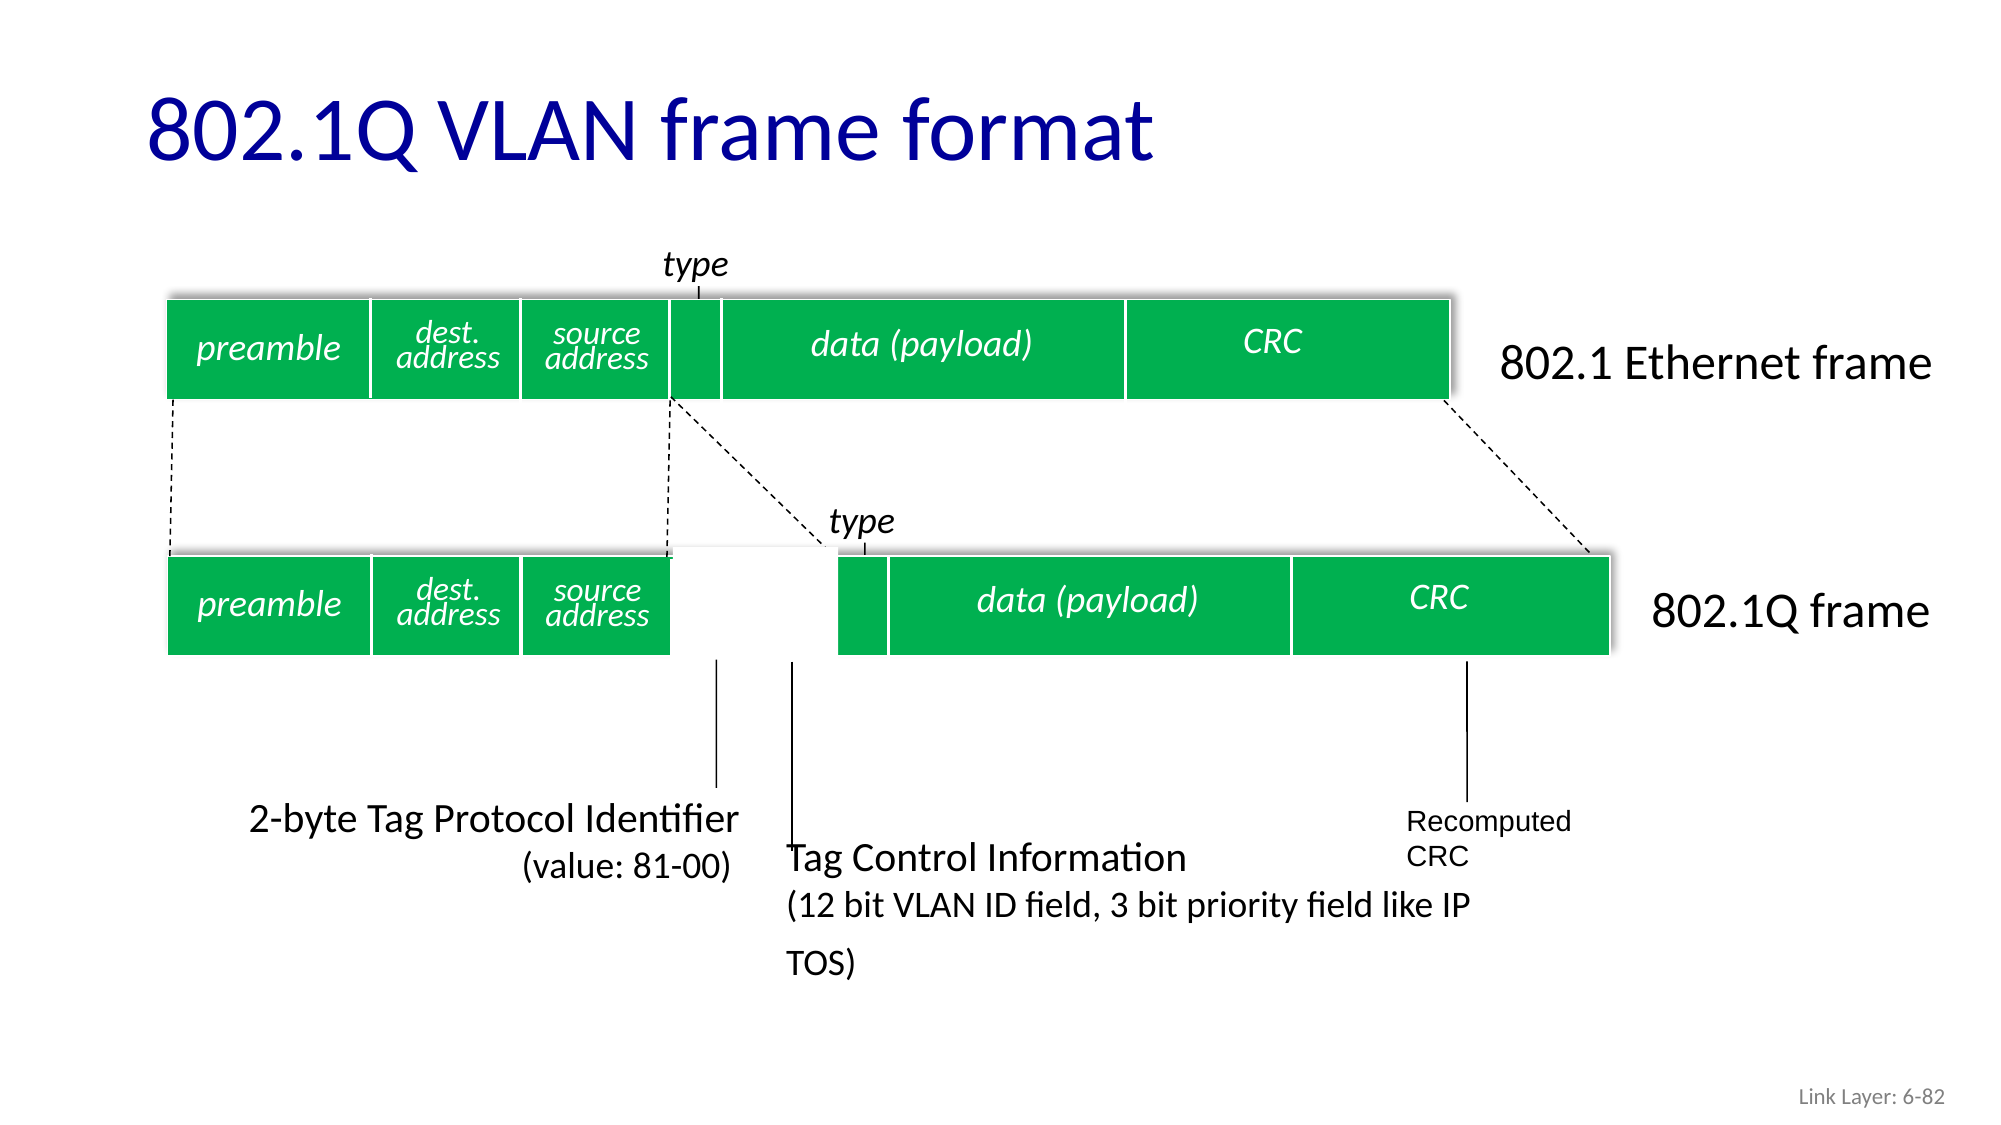

# 802.1Q VLAN frame format
type

dest.
address
source
address
CRC
data (payload)
preamble
802.1 Ethernet frame

type

802.1Q frame
dest.
address
source
address
CRC
data (payload)
preamble

2-byte Tag Protocol Identifier
                        (value: 81-00)
Recomputed
CRC
Tag Control Information
(12 bit VLAN ID field, 3 bit priority field like IP TOS)
Link Layer: 6-82